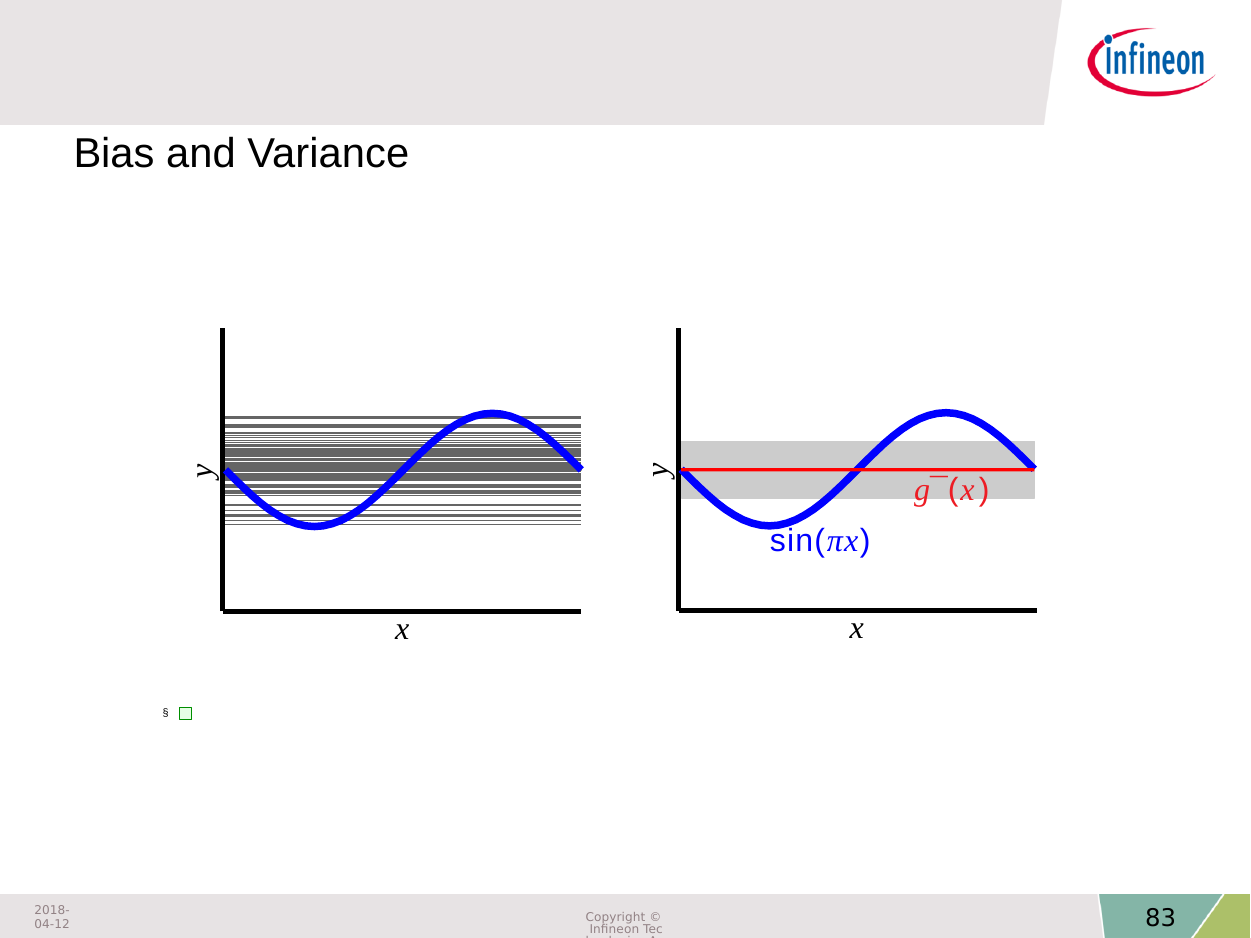

Bias and Variance

g¯(x)
sin(πx)

y

y

x
x

§

2018-04-12
Copyright © Infineon Technologies AG 2018. All rights reserved.
83